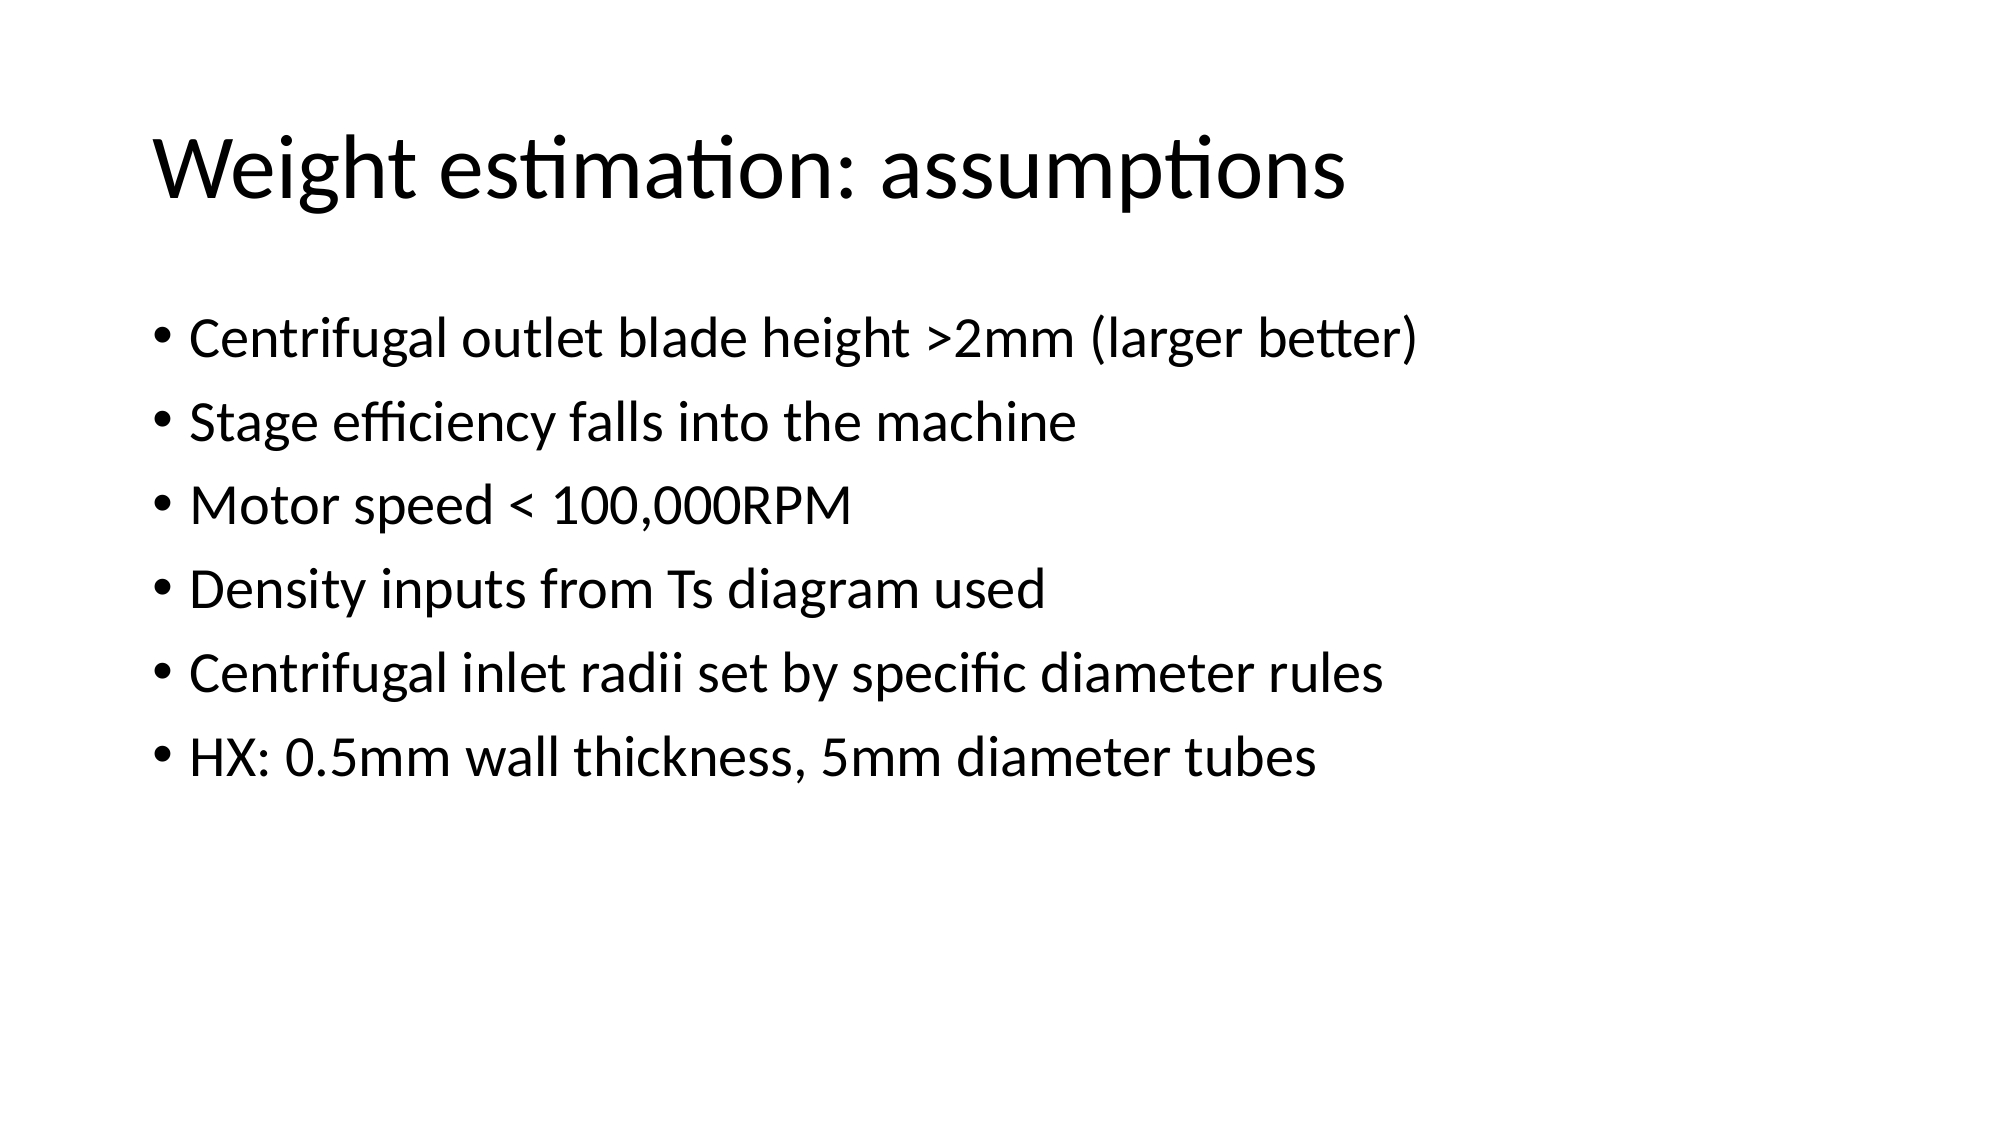

# Weight estimation: assumptions
Centrifugal outlet blade height >2mm (larger better)
Stage efficiency falls into the machine
Motor speed < 100,000RPM
Density inputs from Ts diagram used
Centrifugal inlet radii set by specific diameter rules
HX: 0.5mm wall thickness, 5mm diameter tubes